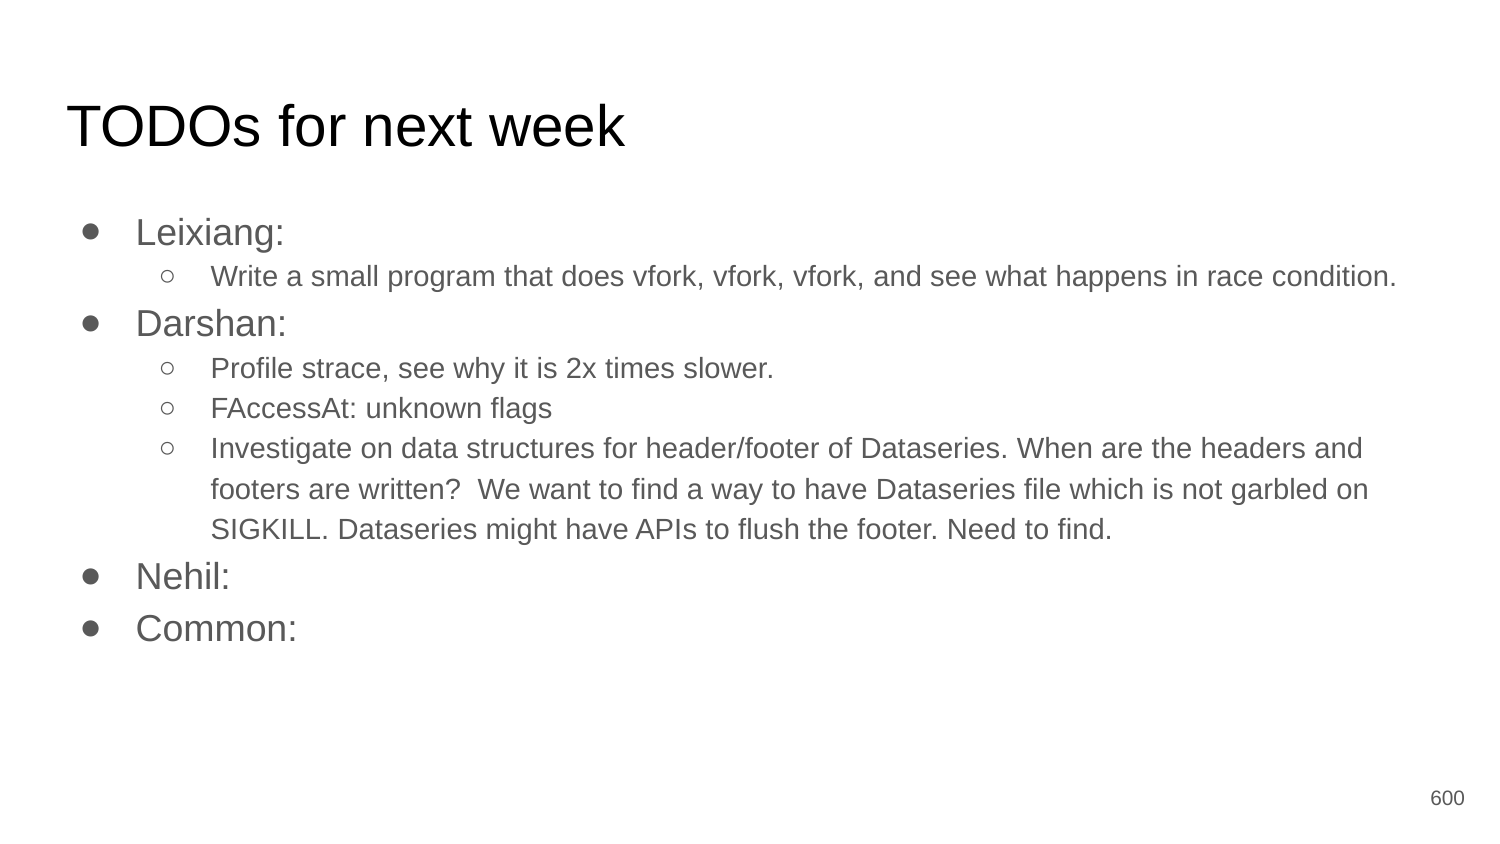

# TODOs for next week
Leixiang:
Write a small program that does vfork, vfork, vfork, and see what happens in race condition.
Darshan:
Profile strace, see why it is 2x times slower.
FAccessAt: unknown flags
Investigate on data structures for header/footer of Dataseries. When are the headers and footers are written?  We want to find a way to have Dataseries file which is not garbled on SIGKILL. Dataseries might have APIs to flush the footer. Need to find.
Nehil:
Common:

600